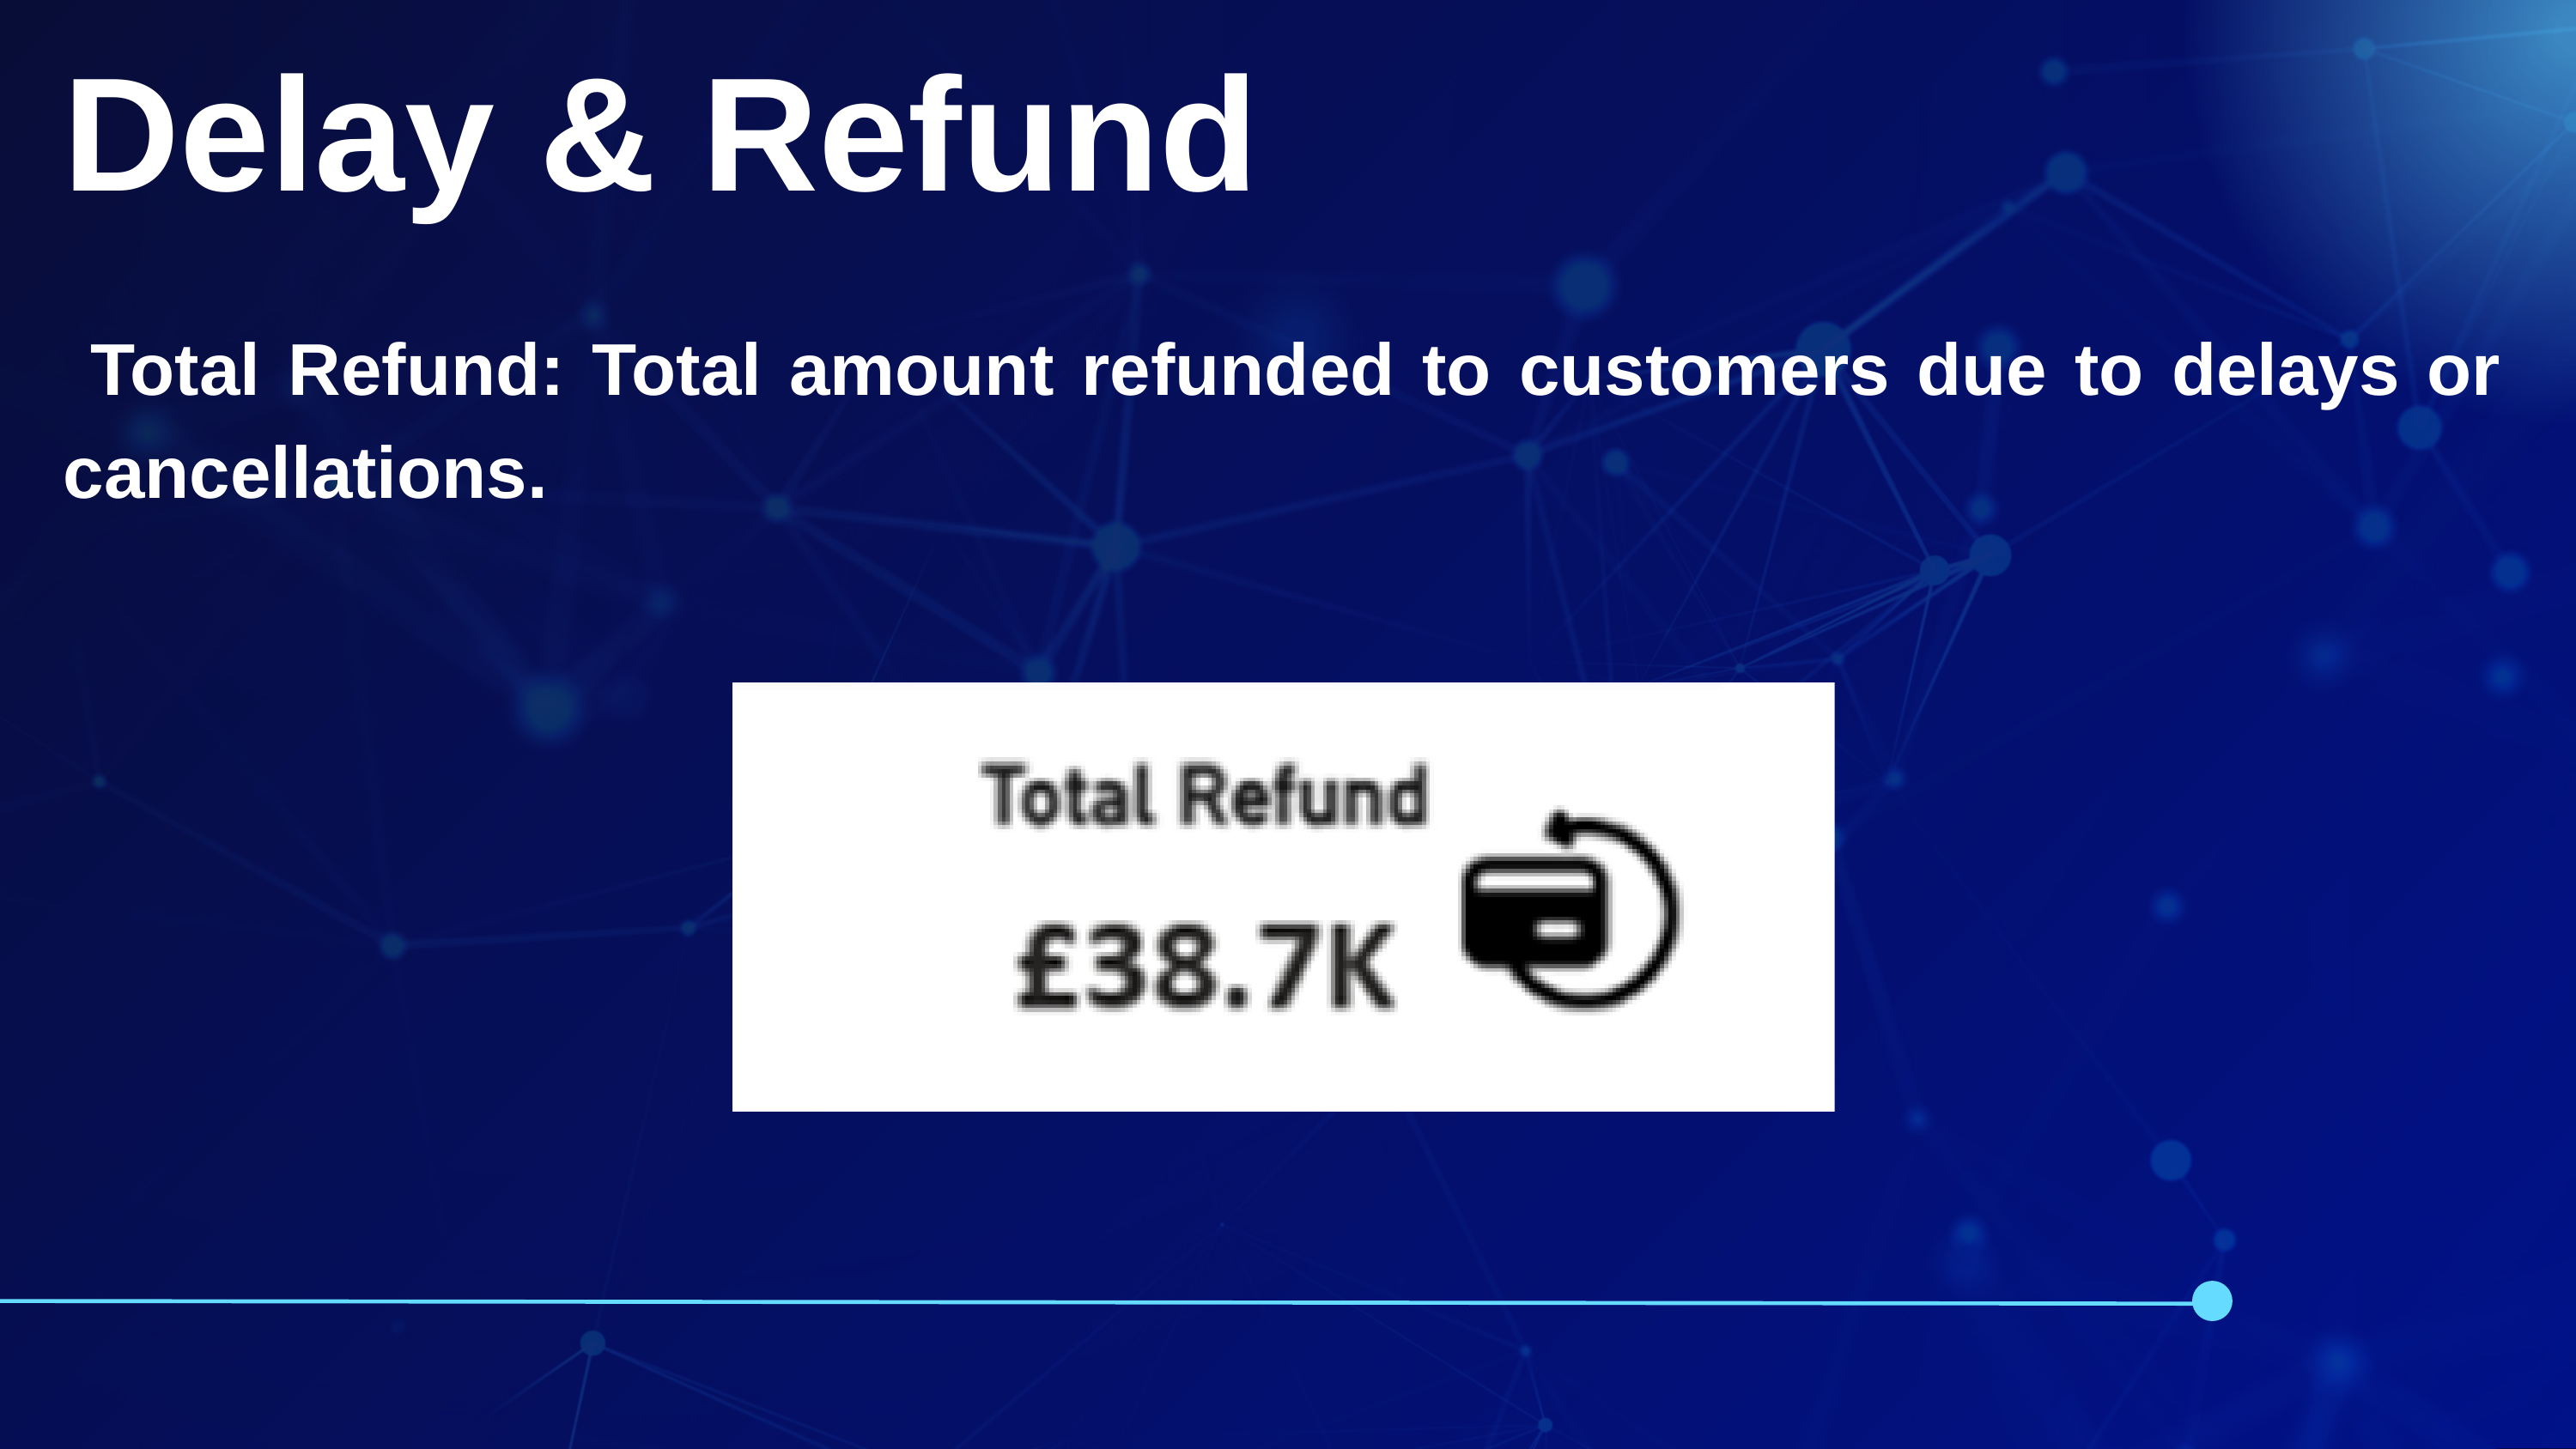

Delay & Refund
 Total Refund: Total amount refunded to customers due to delays or cancellations.